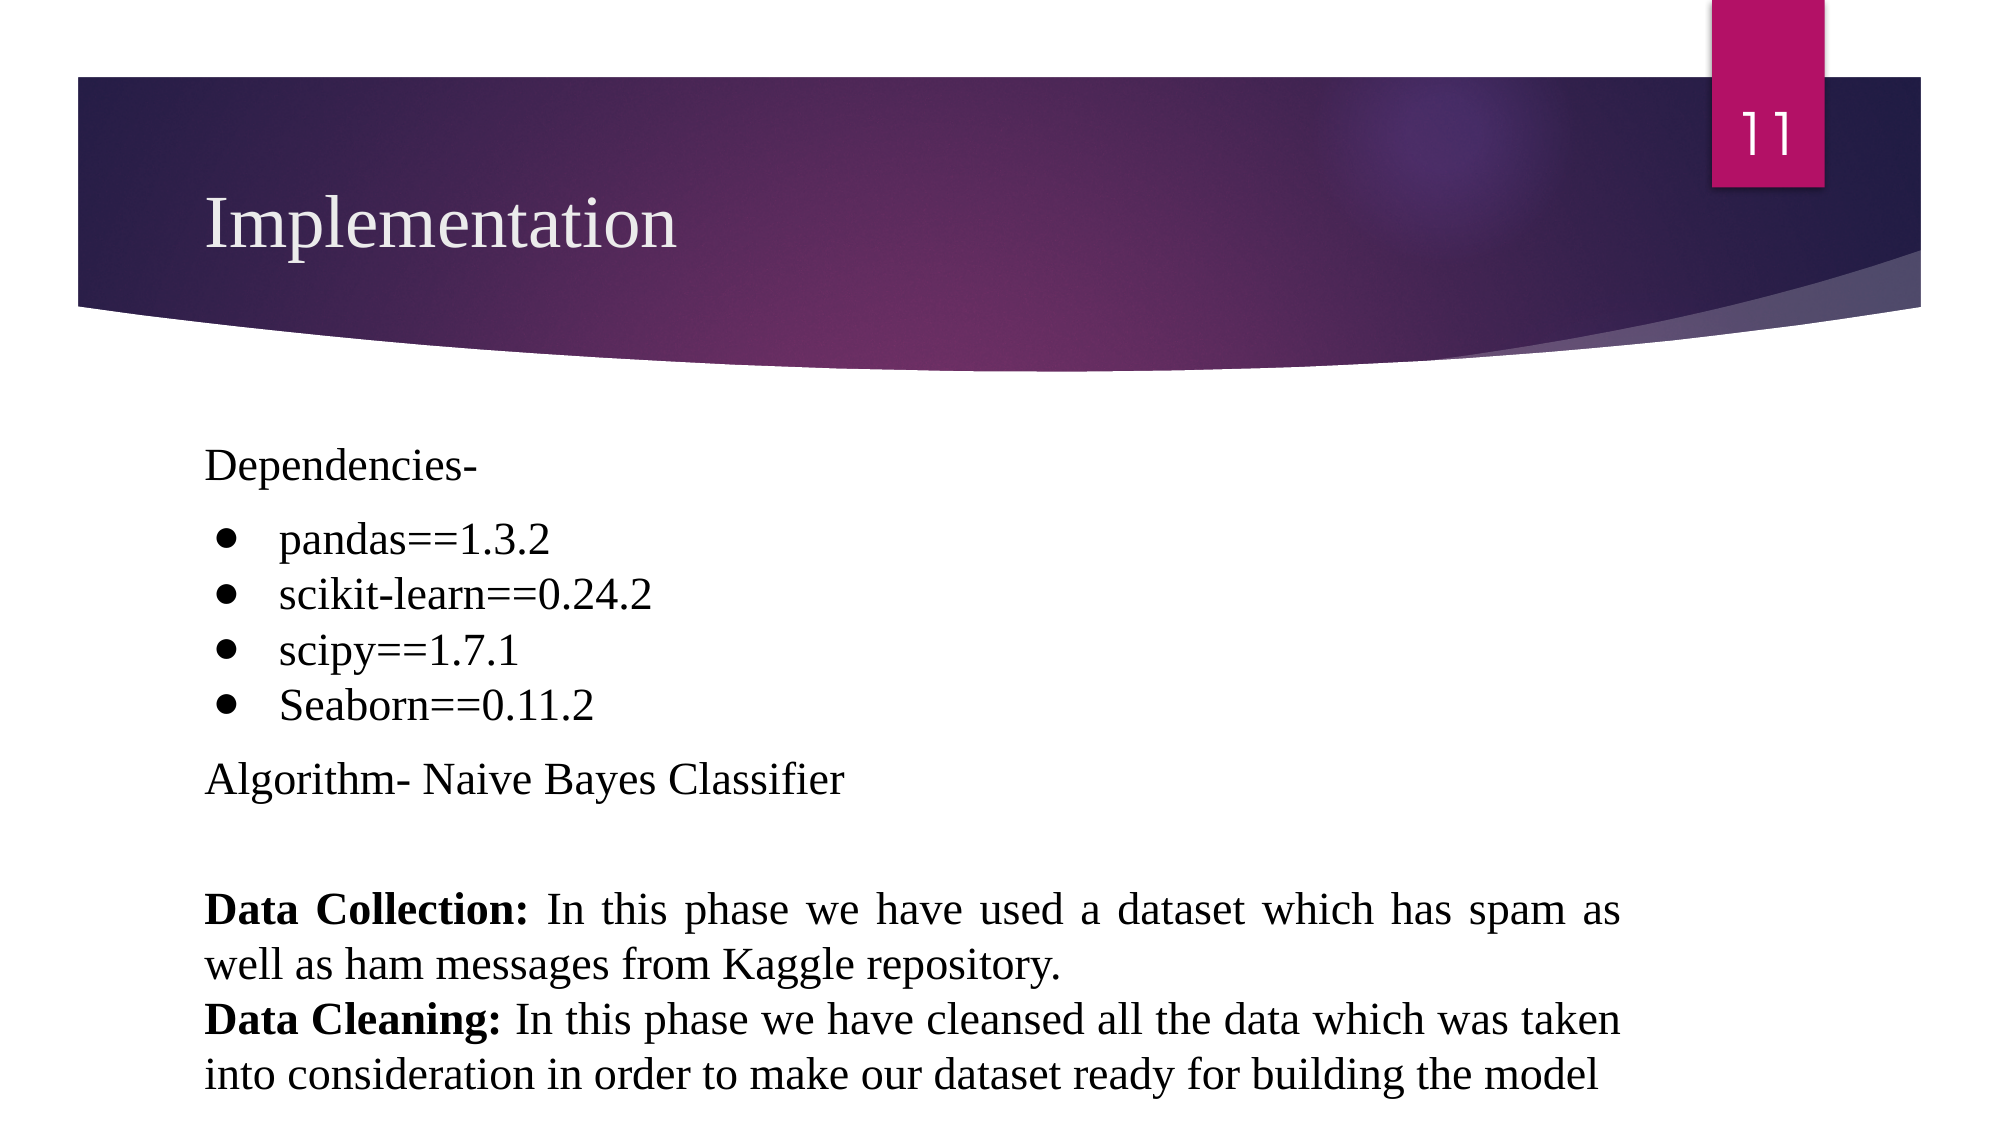

11
# Implementation
Dependencies-
pandas==1.3.2
scikit-learn==0.24.2
scipy==1.7.1
Seaborn==0.11.2
Algorithm- Naive Bayes Classifier

Data Collection: In this phase we have used a dataset which has spam as well as ham messages from Kaggle repository.
Data Cleaning: In this phase we have cleansed all the data which was taken into consideration in order to make our dataset ready for building the model